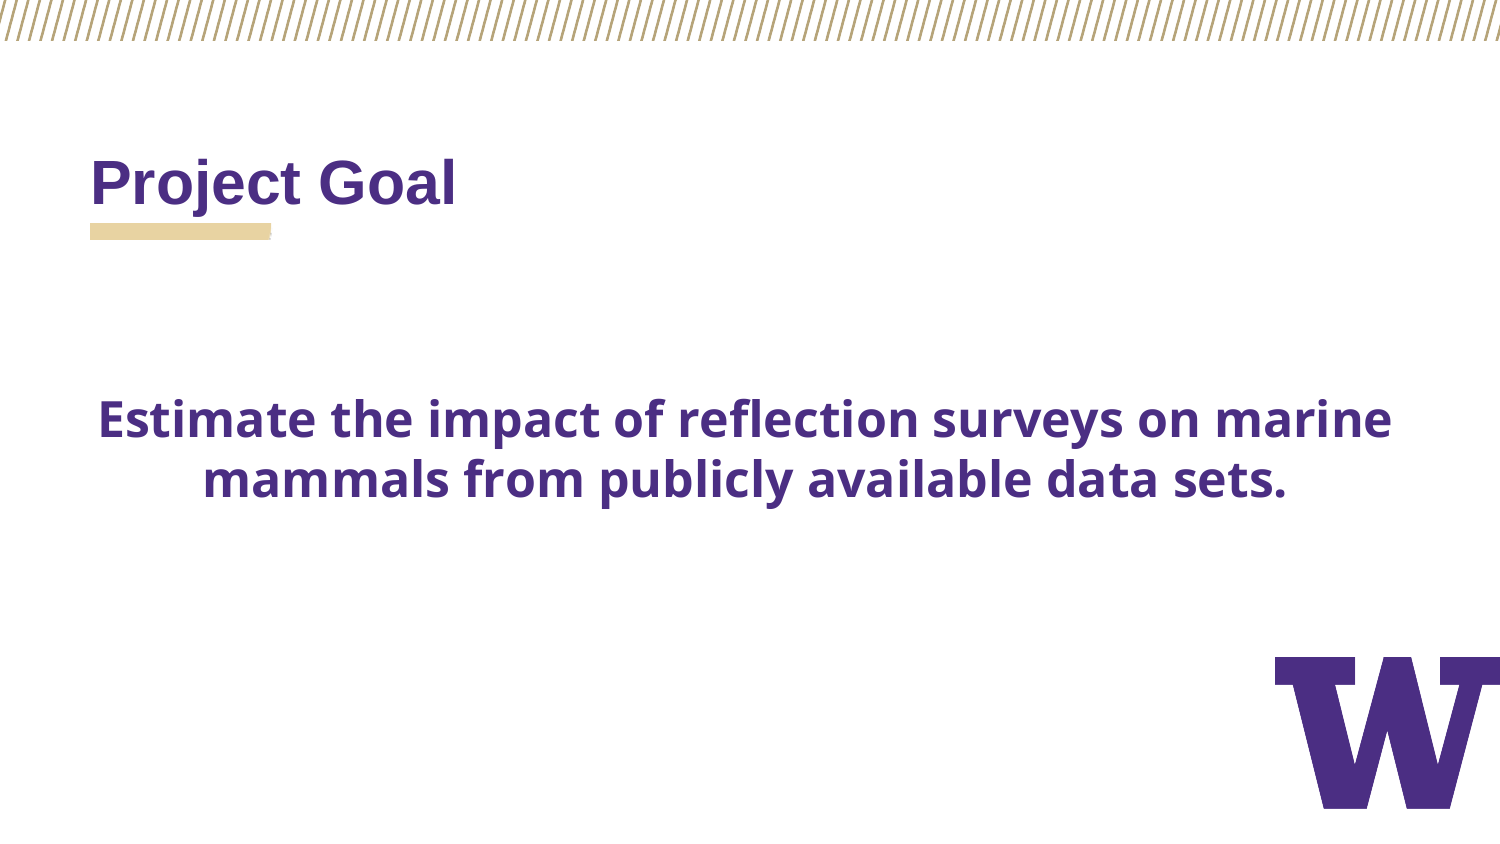

# Project Goal
Estimate the impact of reflection surveys on marine mammals from publicly available data sets.